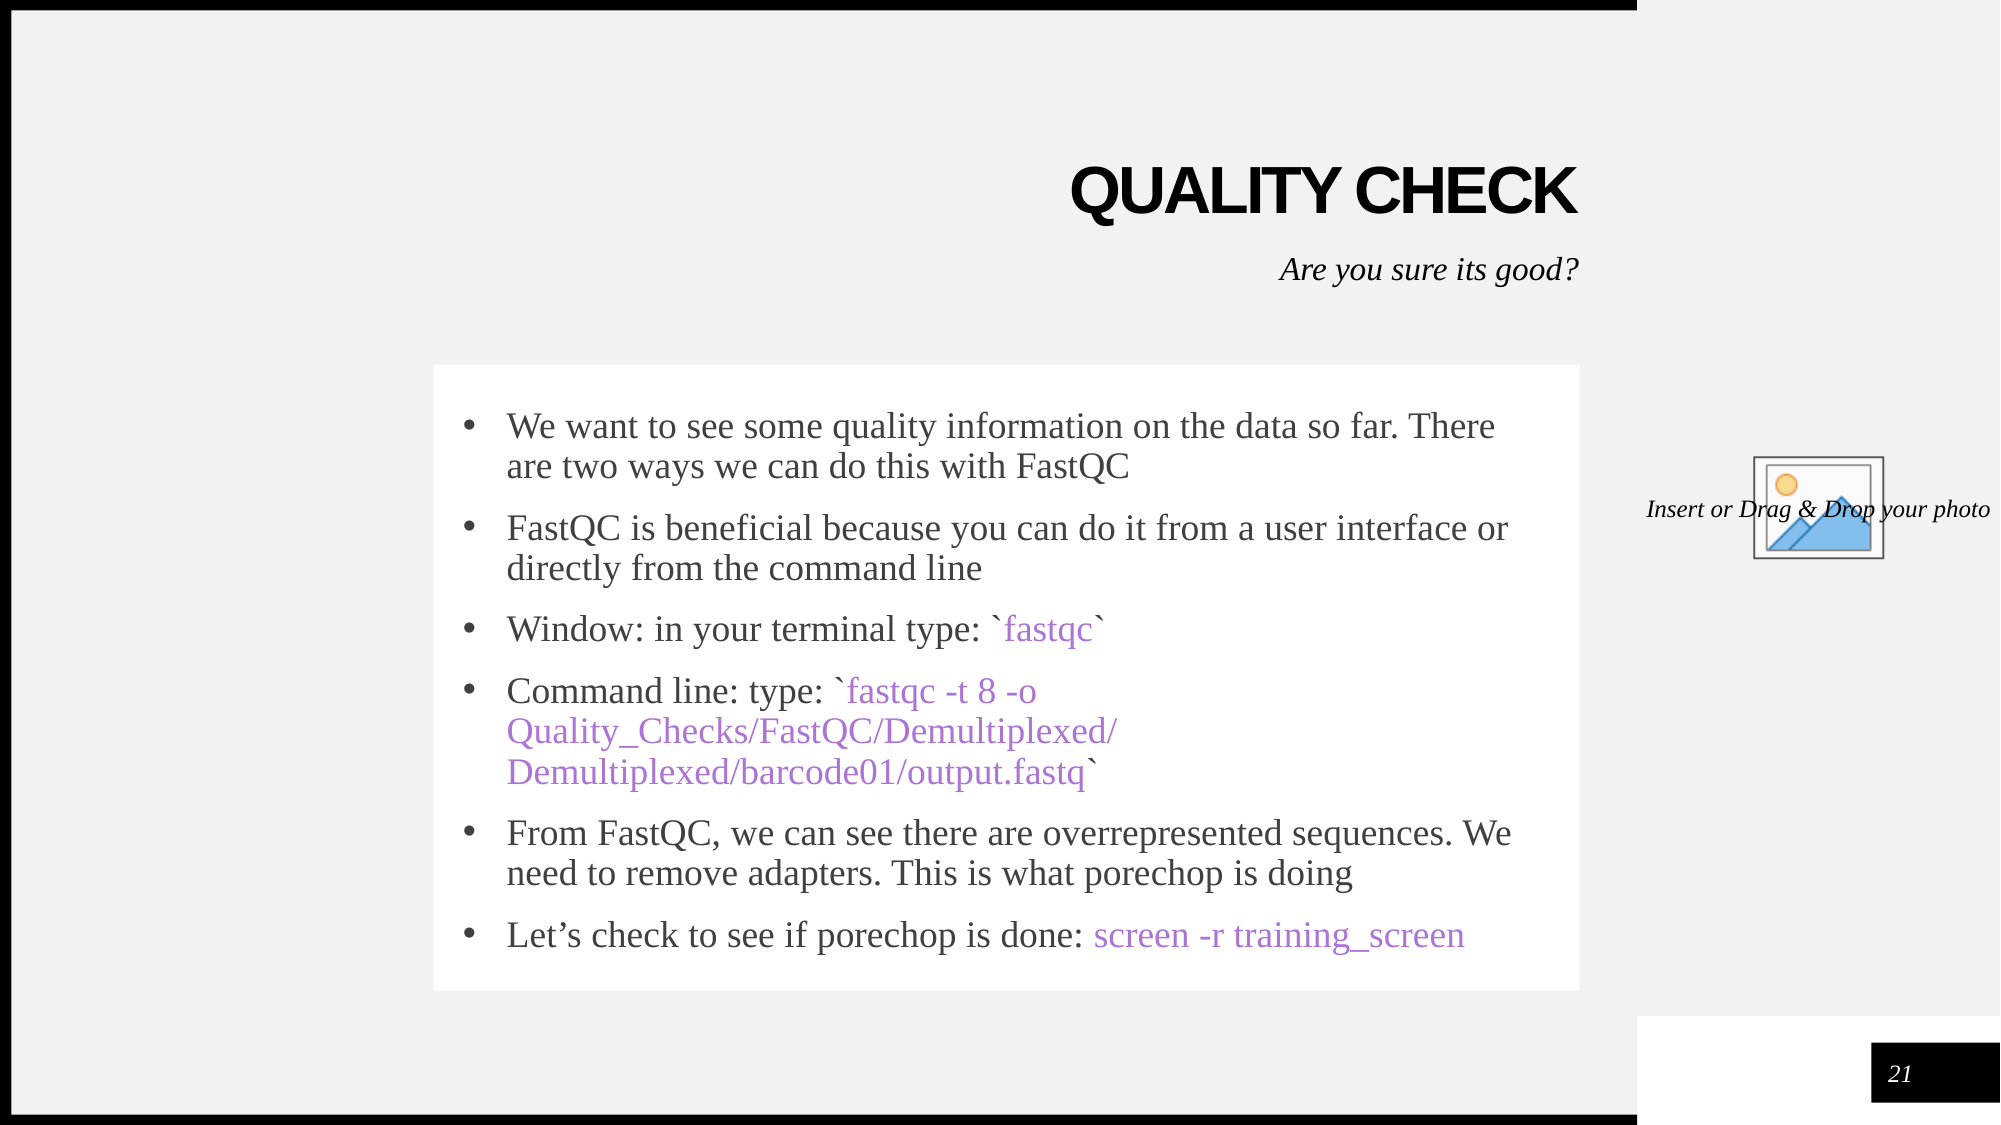

# QUALITY CHECK
Are you sure its good?
We want to see some quality information on the data so far. There are two ways we can do this with FastQC
FastQC is beneficial because you can do it from a user interface or directly from the command line
Window: in your terminal type: `fastqc`
Command line: type: `fastqc -t 8 -o Quality_Checks/FastQC/Demultiplexed/ Demultiplexed/barcode01/output.fastq`
From FastQC, we can see there are overrepresented sequences. We need to remove adapters. This is what porechop is doing
Let’s check to see if porechop is done: screen -r training_screen
21